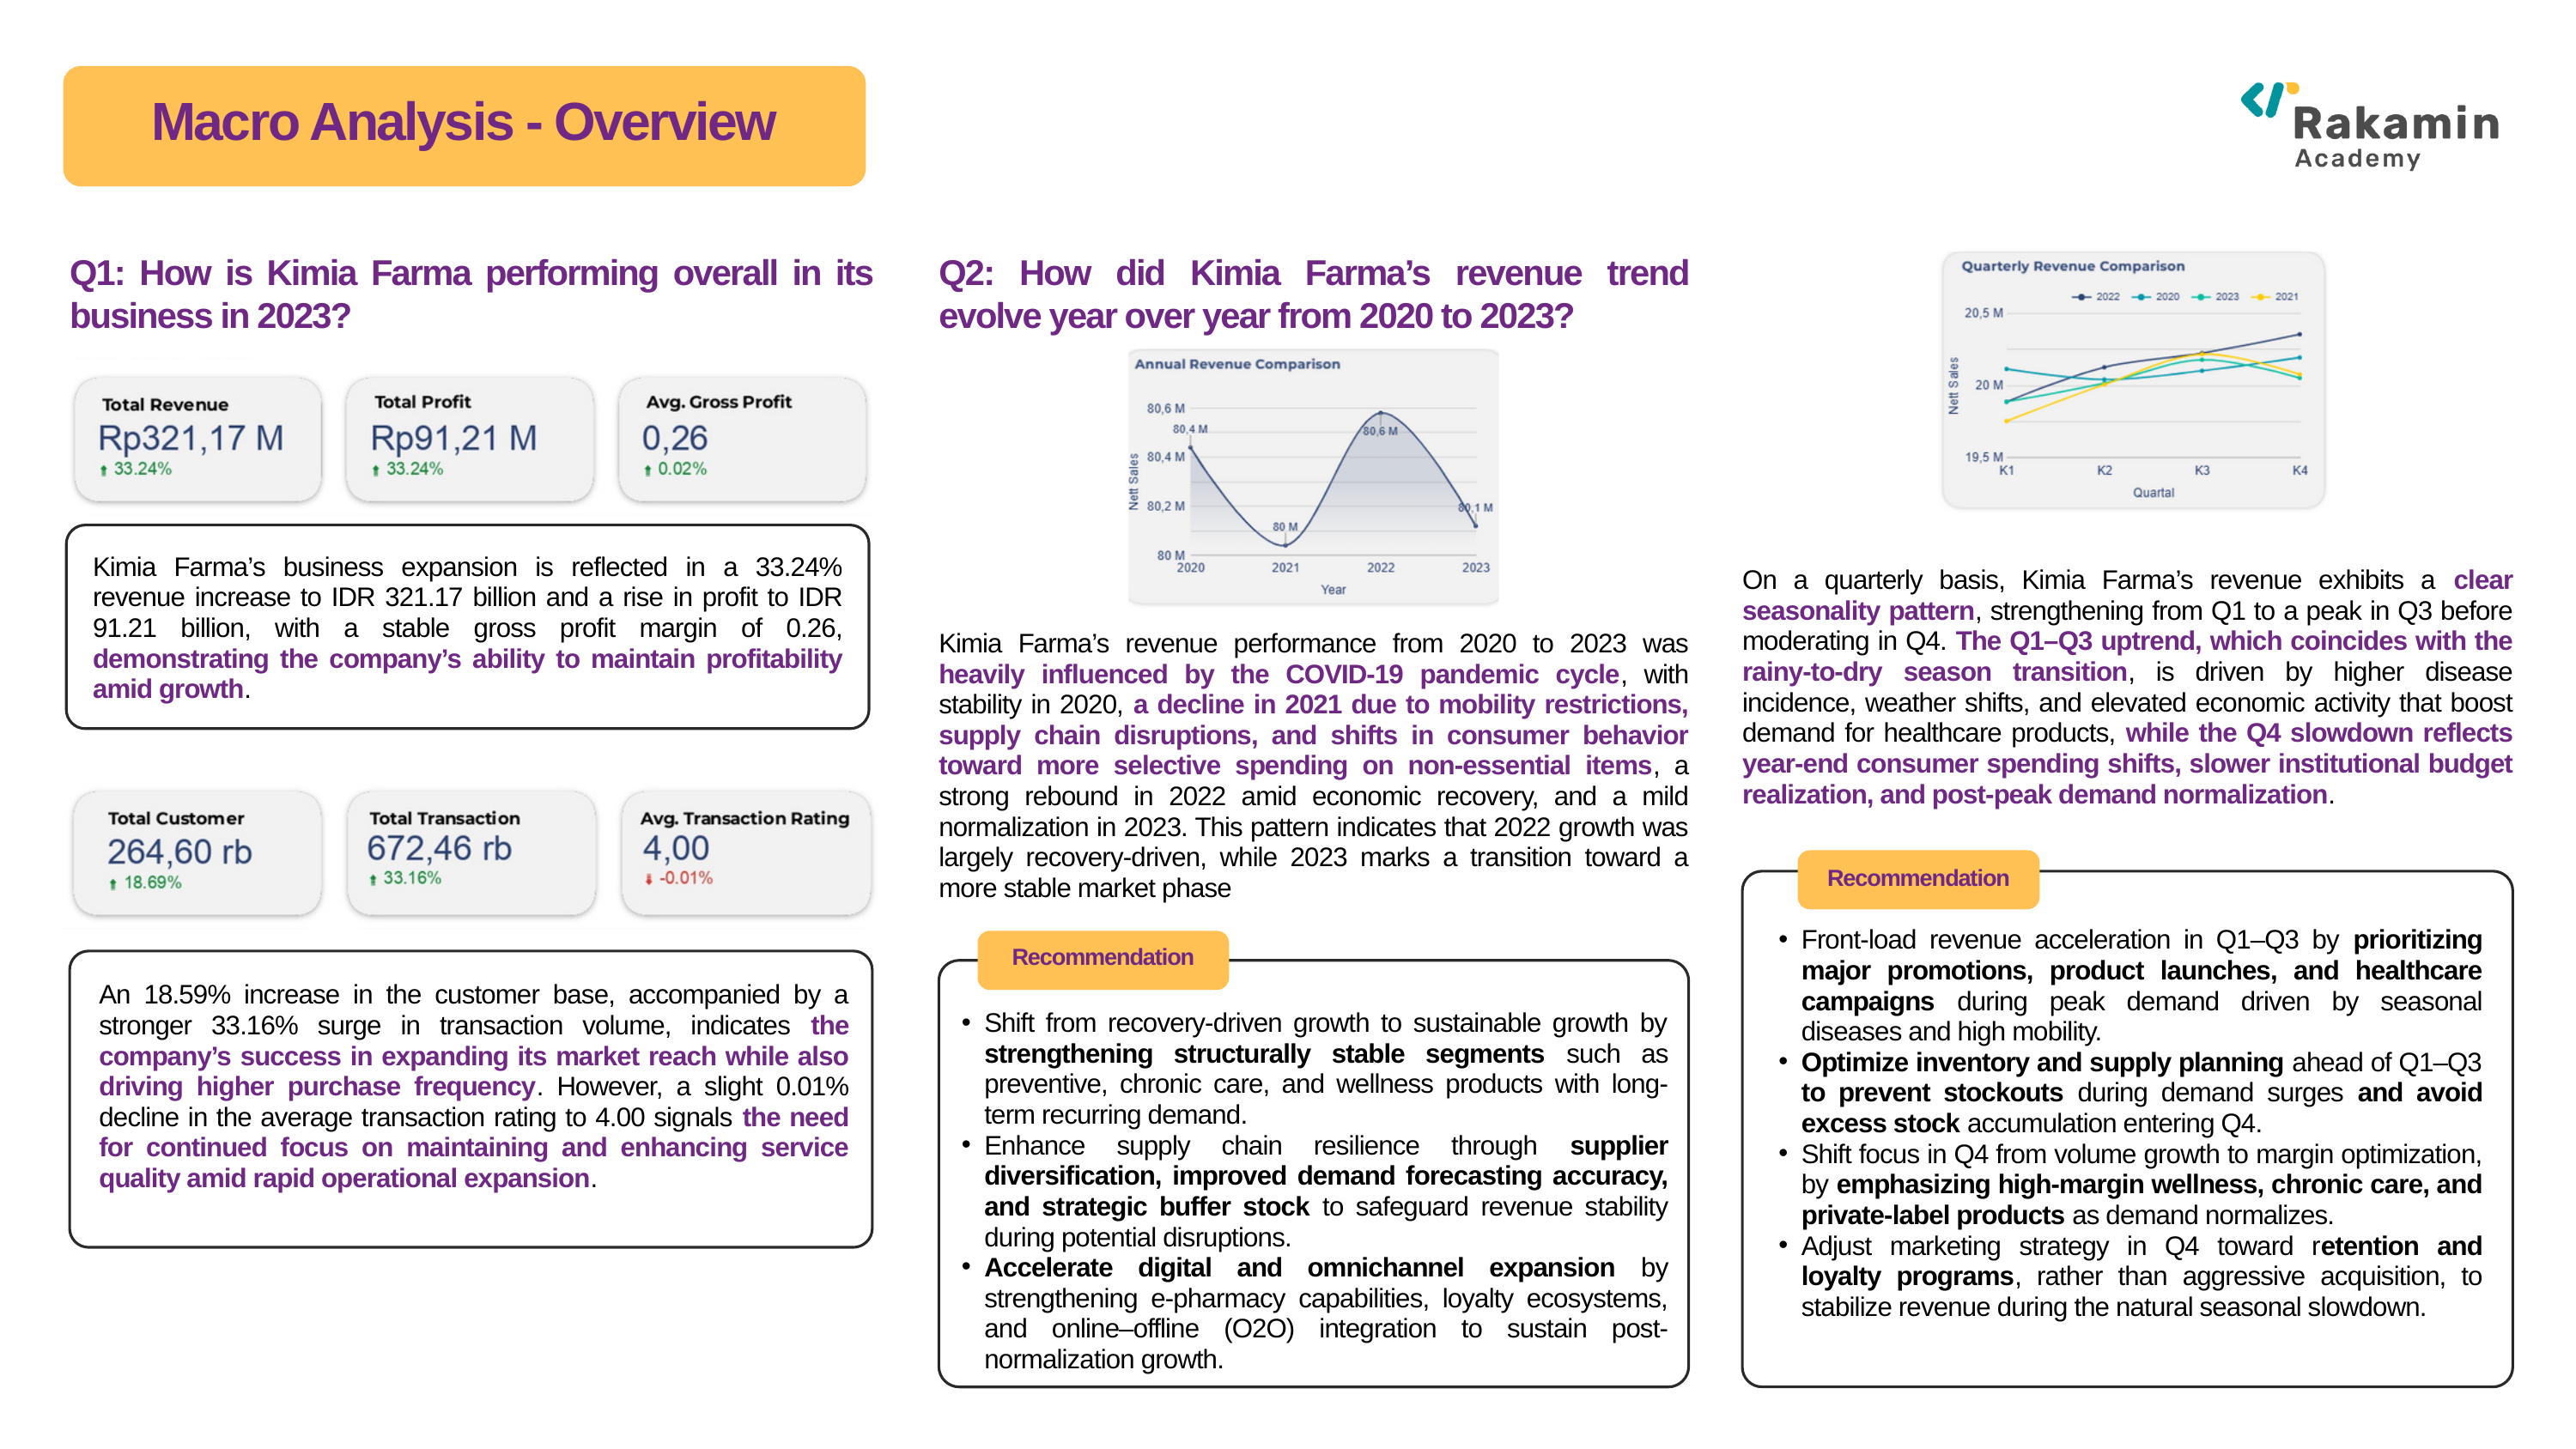

Macro Analysis - Overview
Q1: How is Kimia Farma performing overall in its business in 2023?
Q2: How did Kimia Farma’s revenue trend evolve year over year from 2020 to 2023?

Kimia Farma’s business expansion is reflected in a 33.24% revenue increase to IDR 321.17 billion and a rise in profit to IDR 91.21 billion, with a stable gross profit margin of 0.26, demonstrating the company’s ability to maintain profitability amid growth.
On a quarterly basis, Kimia Farma’s revenue exhibits a clear seasonality pattern, strengthening from Q1 to a peak in Q3 before moderating in Q4. The Q1–Q3 uptrend, which coincides with the rainy-to-dry season transition, is driven by higher disease incidence, weather shifts, and elevated economic activity that boost demand for healthcare products, while the Q4 slowdown reflects year-end consumer spending shifts, slower institutional budget realization, and post-peak demand normalization.
Kimia Farma’s revenue performance from 2020 to 2023 was heavily influenced by the COVID-19 pandemic cycle, with stability in 2020, a decline in 2021 due to mobility restrictions, supply chain disruptions, and shifts in consumer behavior toward more selective spending on non-essential items, a strong rebound in 2022 amid economic recovery, and a mild normalization in 2023. This pattern indicates that 2022 growth was largely recovery-driven, while 2023 marks a transition toward a more stable market phase

Recommendation

Front-load revenue acceleration in Q1–Q3 by prioritizing major promotions, product launches, and healthcare campaigns during peak demand driven by seasonal diseases and high mobility.
Optimize inventory and supply planning ahead of Q1–Q3 to prevent stockouts during demand surges and avoid excess stock accumulation entering Q4.
Shift focus in Q4 from volume growth to margin optimization, by emphasizing high-margin wellness, chronic care, and private-label products as demand normalizes.
Adjust marketing strategy in Q4 toward retention and loyalty programs, rather than aggressive acquisition, to stabilize revenue during the natural seasonal slowdown.

Recommendation

An 18.59% increase in the customer base, accompanied by a stronger 33.16% surge in transaction volume, indicates the company’s success in expanding its market reach while also driving higher purchase frequency. However, a slight 0.01% decline in the average transaction rating to 4.00 signals the need for continued focus on maintaining and enhancing service quality amid rapid operational expansion.
Shift from recovery-driven growth to sustainable growth by strengthening structurally stable segments such as preventive, chronic care, and wellness products with long-term recurring demand.
Enhance supply chain resilience through supplier diversification, improved demand forecasting accuracy, and strategic buffer stock to safeguard revenue stability during potential disruptions.
Accelerate digital and omnichannel expansion by strengthening e-pharmacy capabilities, loyalty ecosystems, and online–offline (O2O) integration to sustain post-normalization growth.